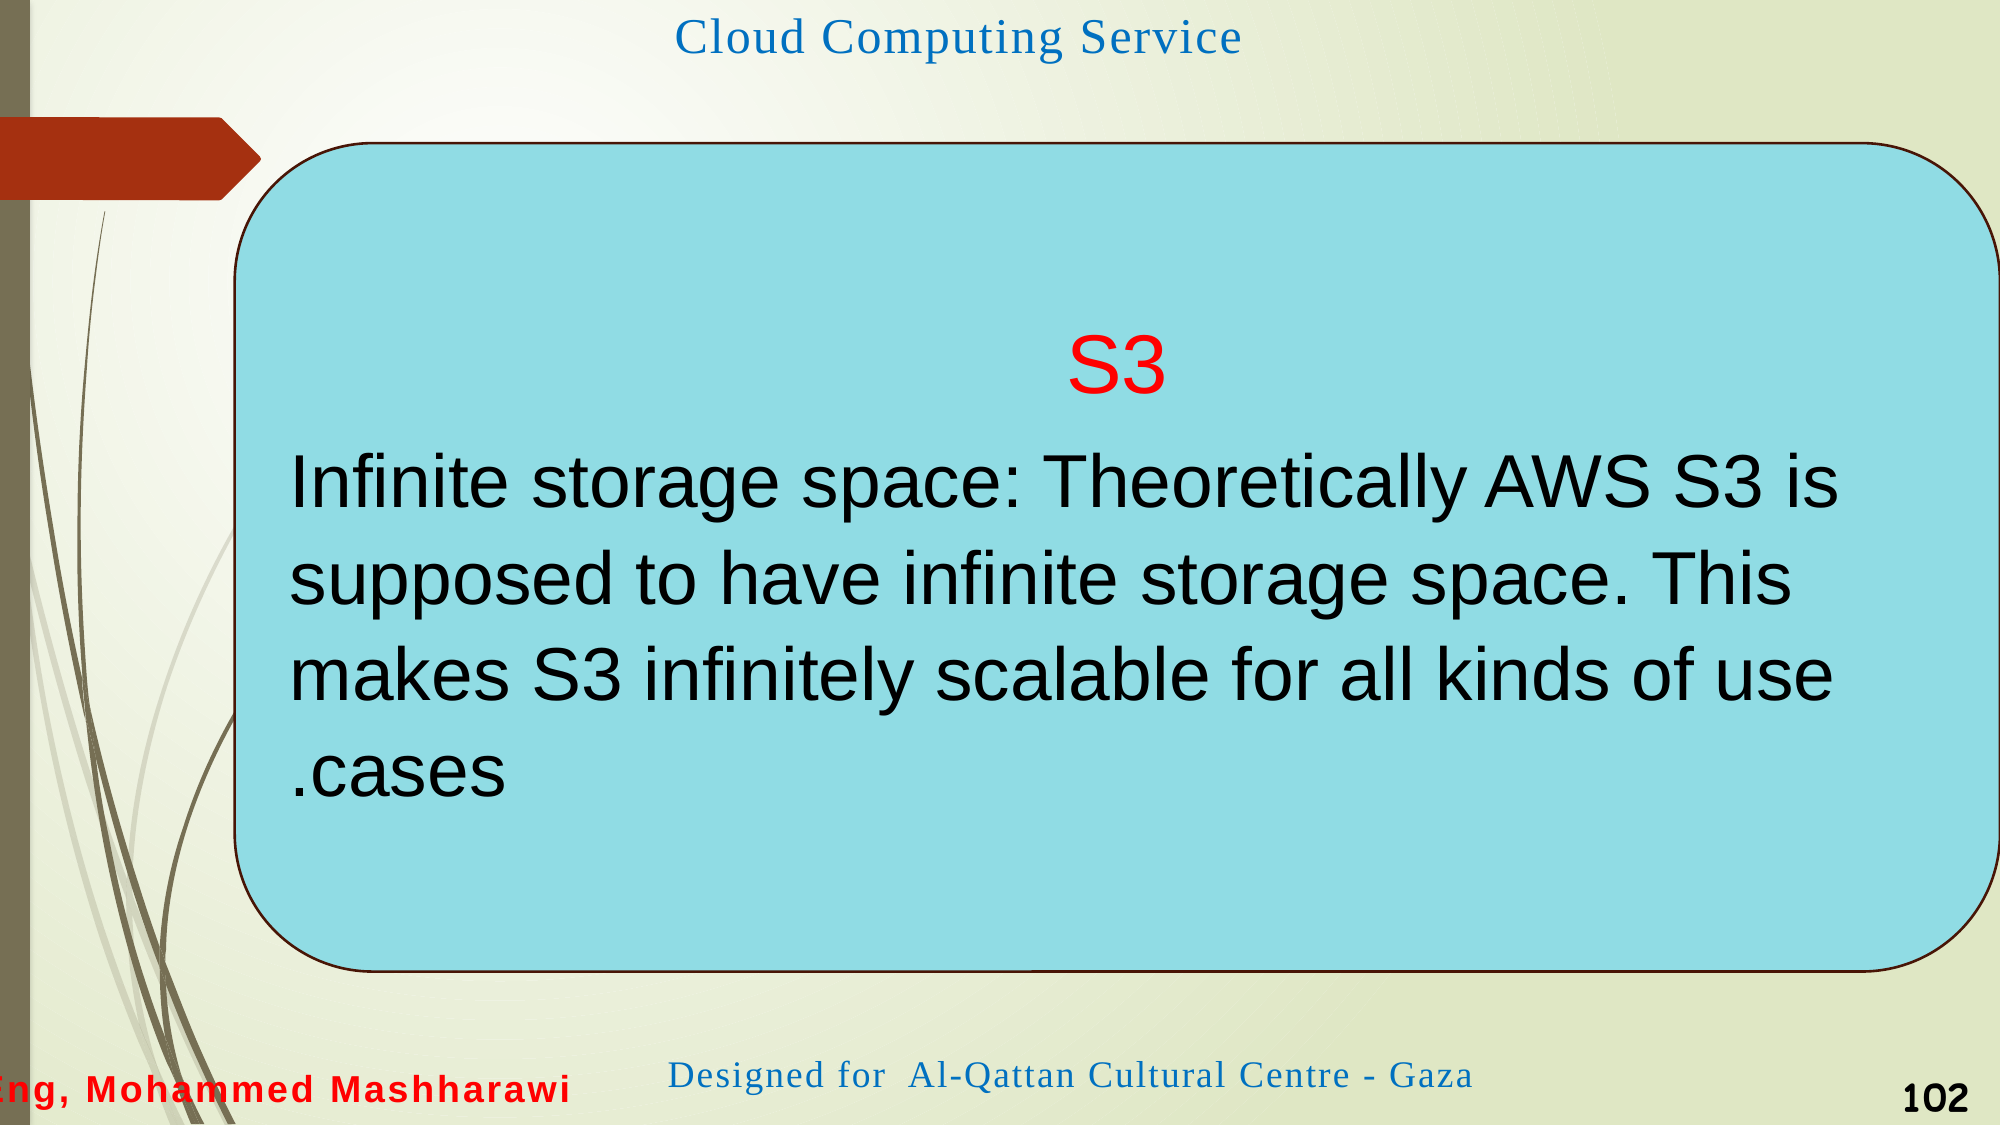

S3
Infinite storage space: Theoretically AWS S3 is supposed to have infinite storage space. This makes S3 infinitely scalable for all kinds of use cases.